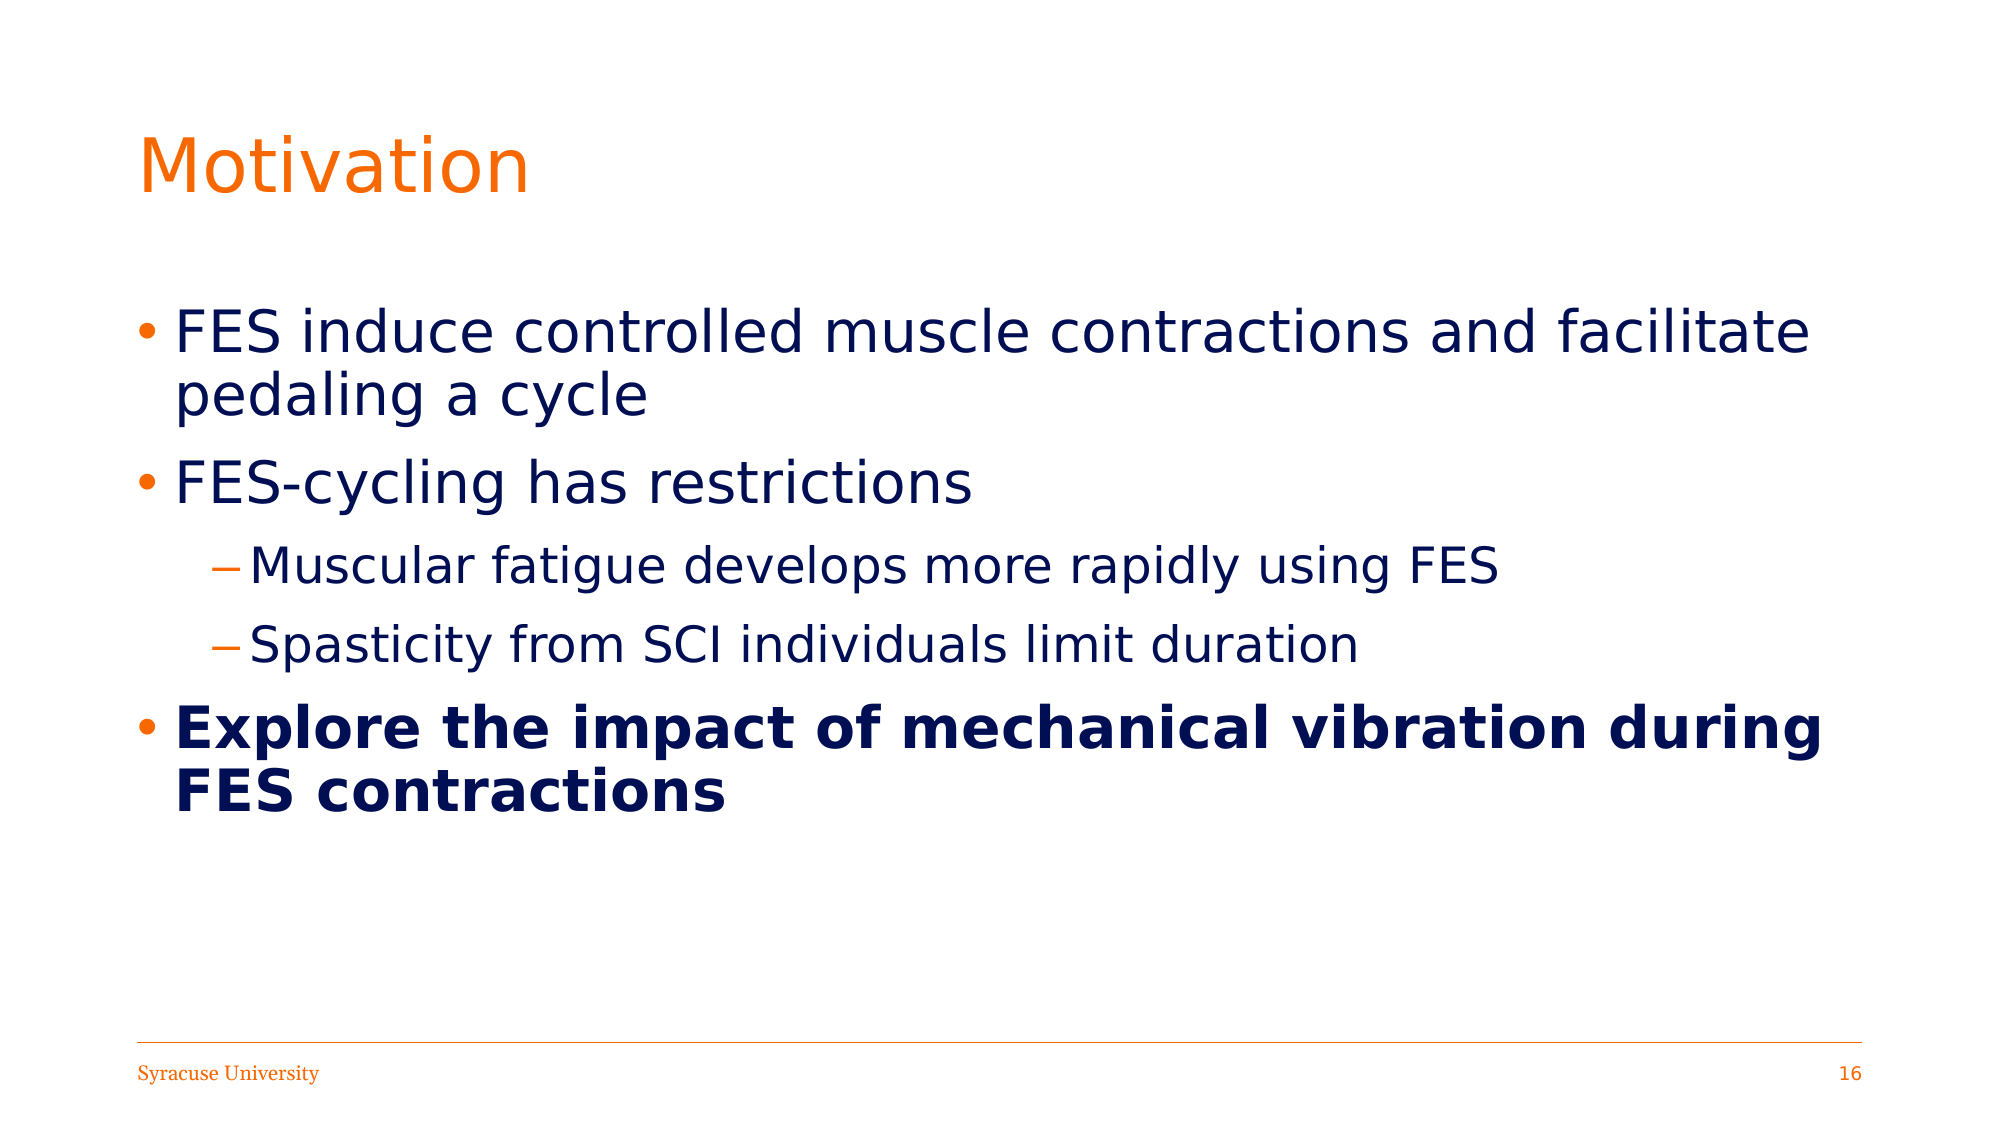

# Motivation

FES induce controlled muscle contractions and facilitate pedaling a cycle
FES-cycling has restrictions
Muscular fatigue develops more rapidly using FES
Spasticity from SCI individuals limit duration
Explore the impact of mechanical vibration during FES contractions